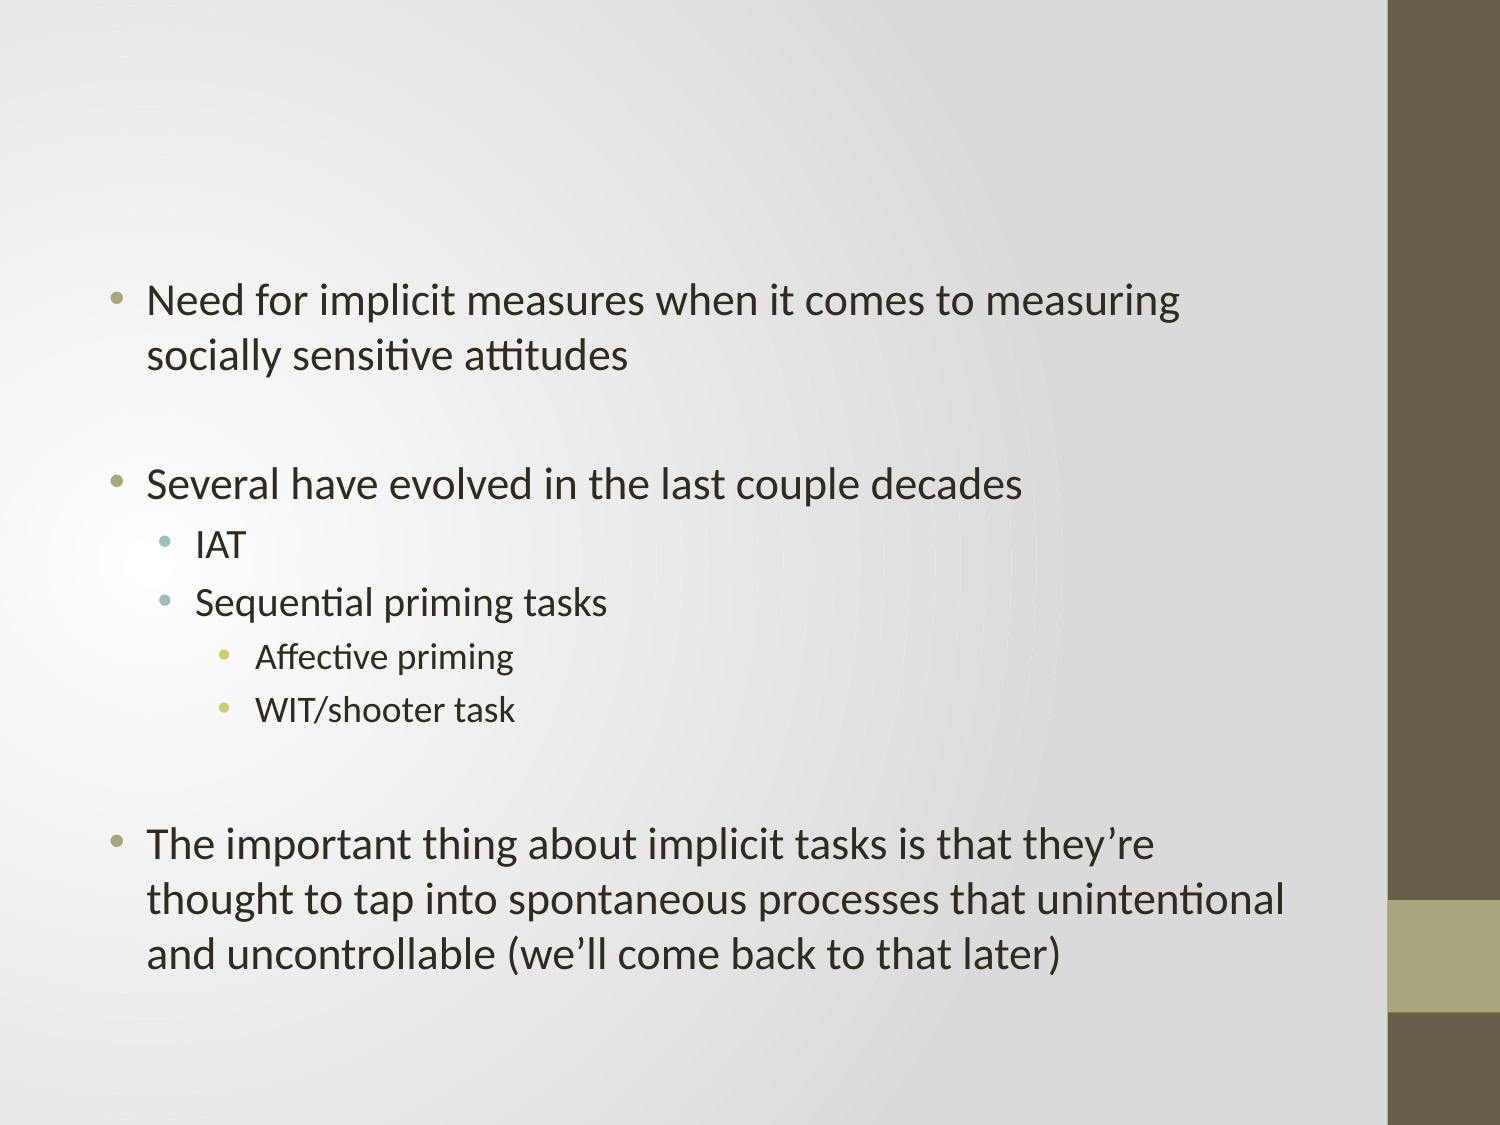

#
Need for implicit measures when it comes to measuring socially sensitive attitudes

Several have evolved in the last couple decades
IAT
Sequential priming tasks
Affective priming
WIT/shooter task

The important thing about implicit tasks is that they’re thought to tap into spontaneous processes that unintentional and uncontrollable (we’ll come back to that later)